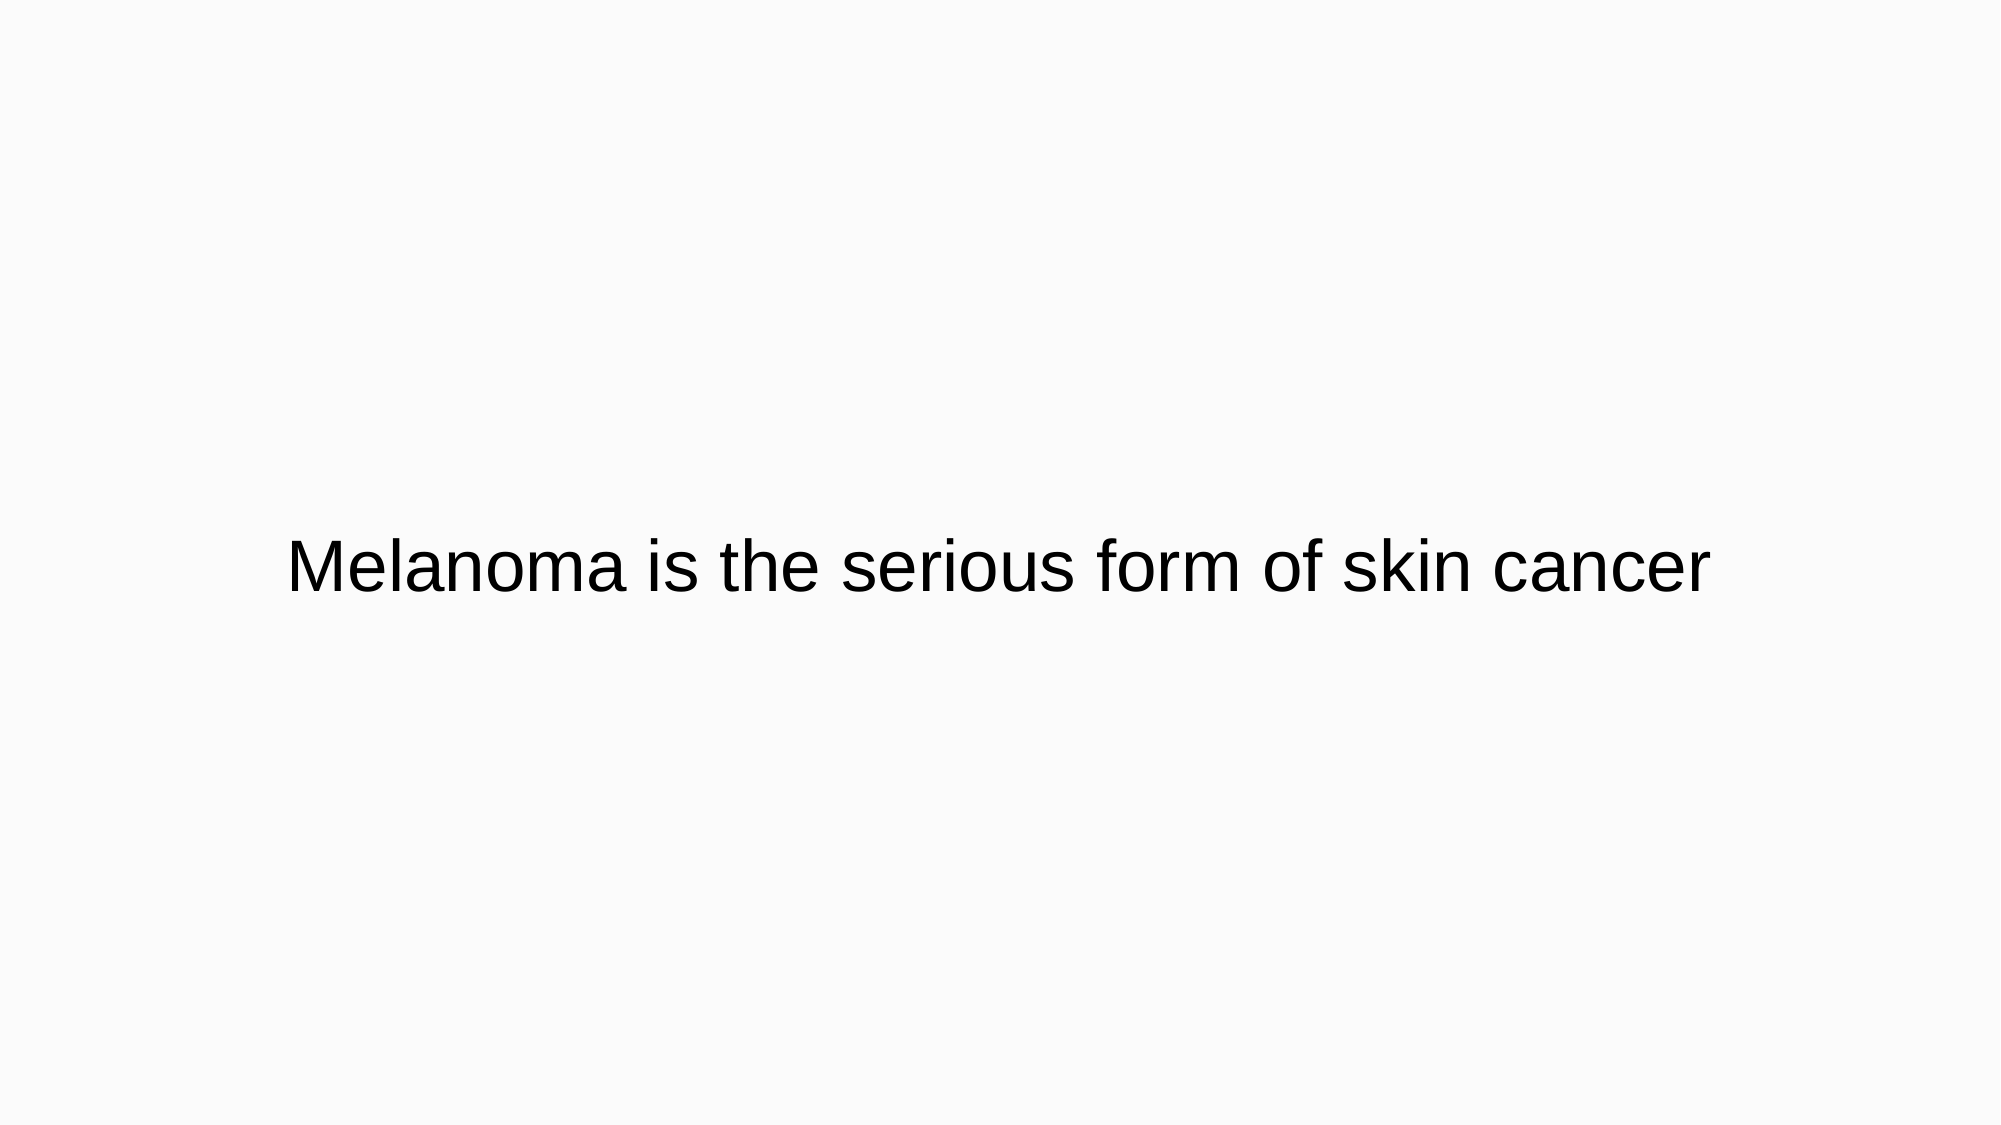

# Melanoma is the serious form of skin cancer